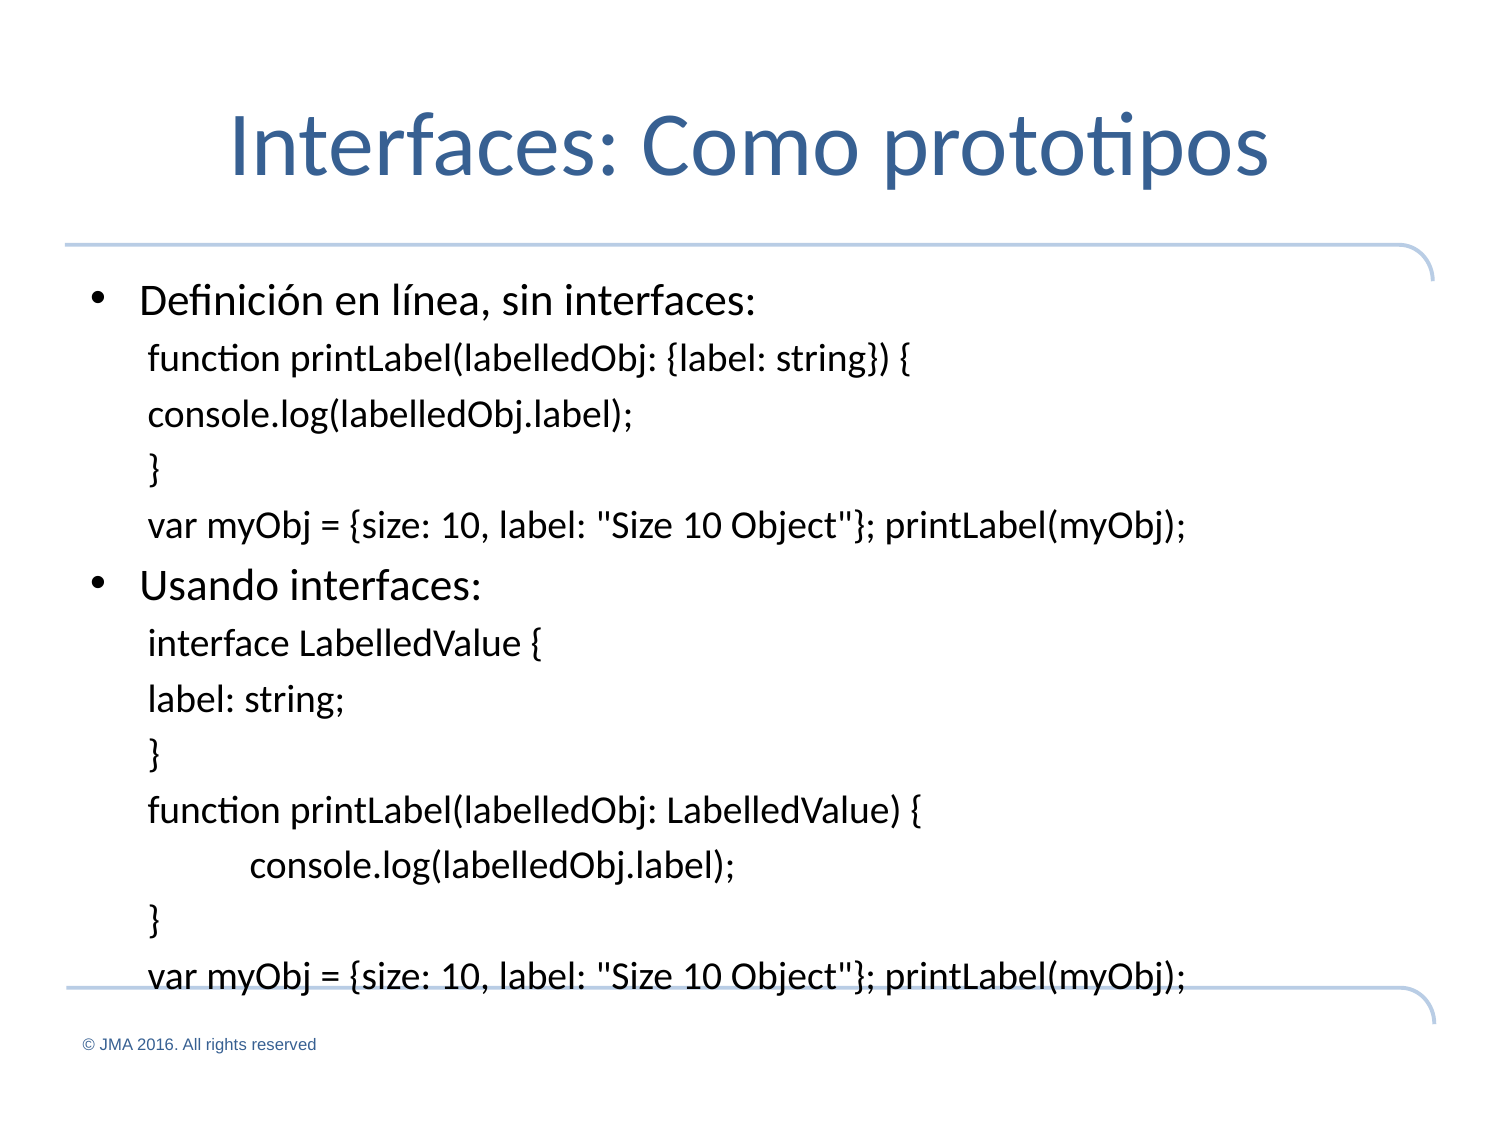

# Interfaces: Como prototipos
Definición en línea, sin interfaces:
function printLabel(labelledObj: {label: string}) {
	console.log(labelledObj.label);
}
var myObj = {size: 10, label: "Size 10 Object"}; printLabel(myObj);
Usando interfaces:
interface LabelledValue {
	label: string;
}
function printLabel(labelledObj: LabelledValue) {
 	console.log(labelledObj.label);
}
var myObj = {size: 10, label: "Size 10 Object"}; printLabel(myObj);